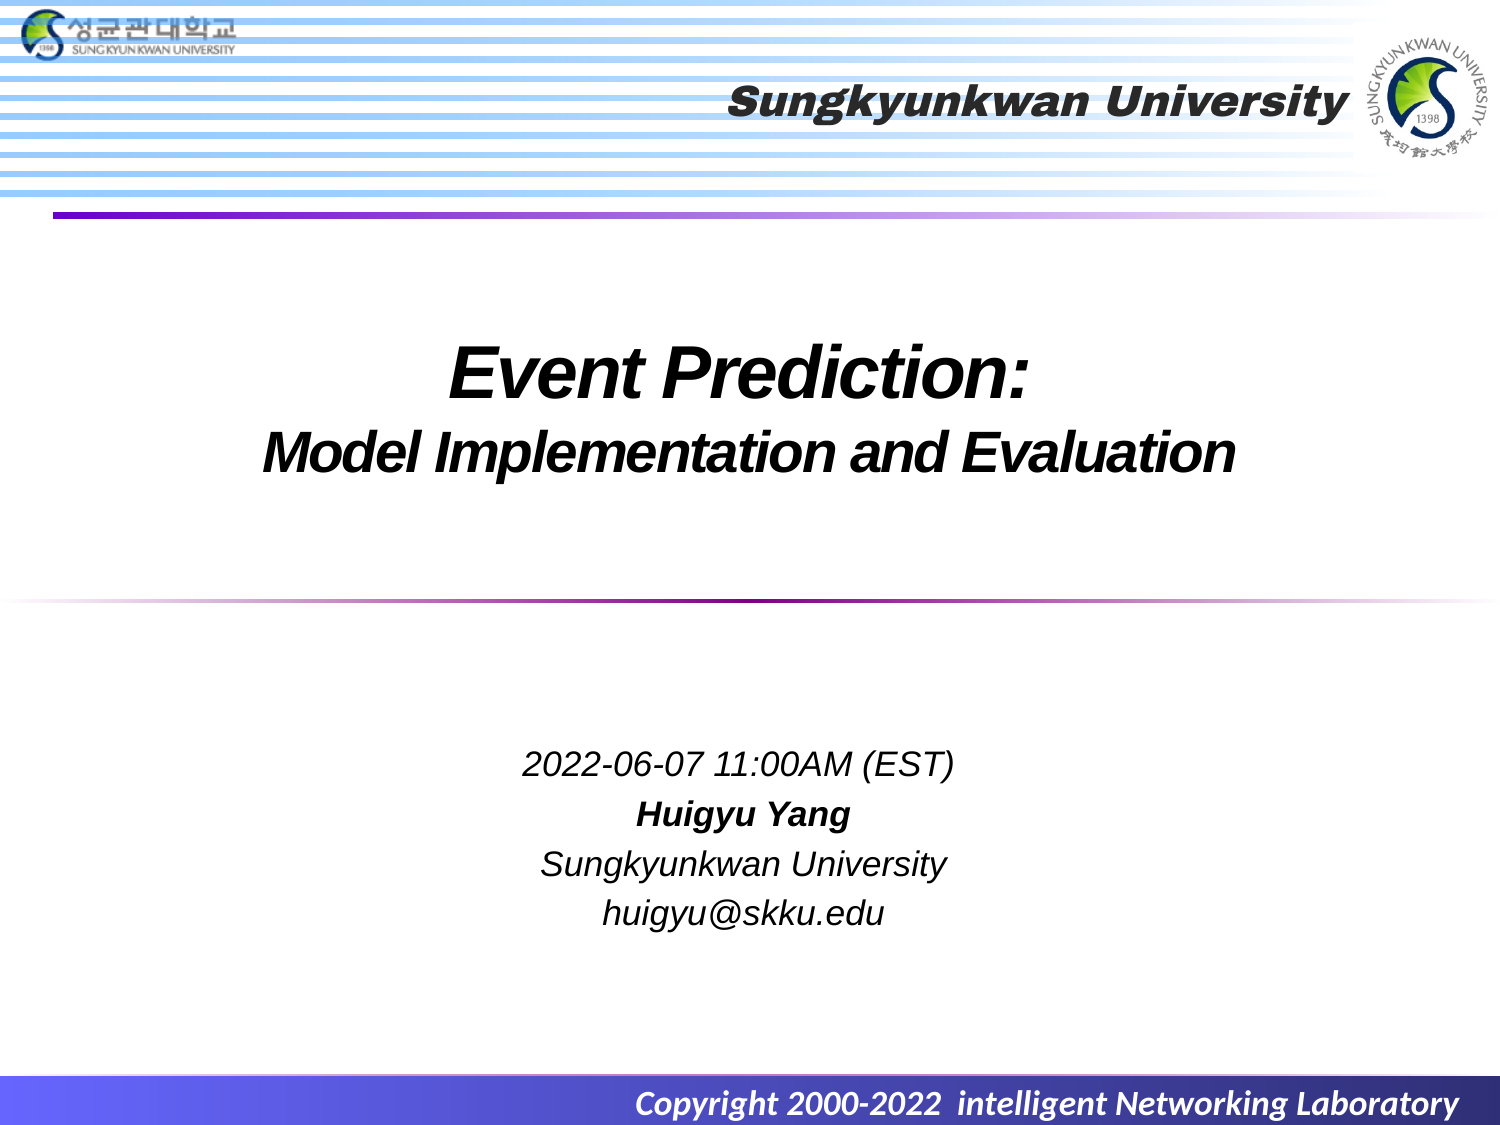

# Event Prediction: Model Implementation and Evaluation

2022-06-07 11:00AM (EST)
Huigyu Yang
Sungkyunkwan University
huigyu@skku.edu